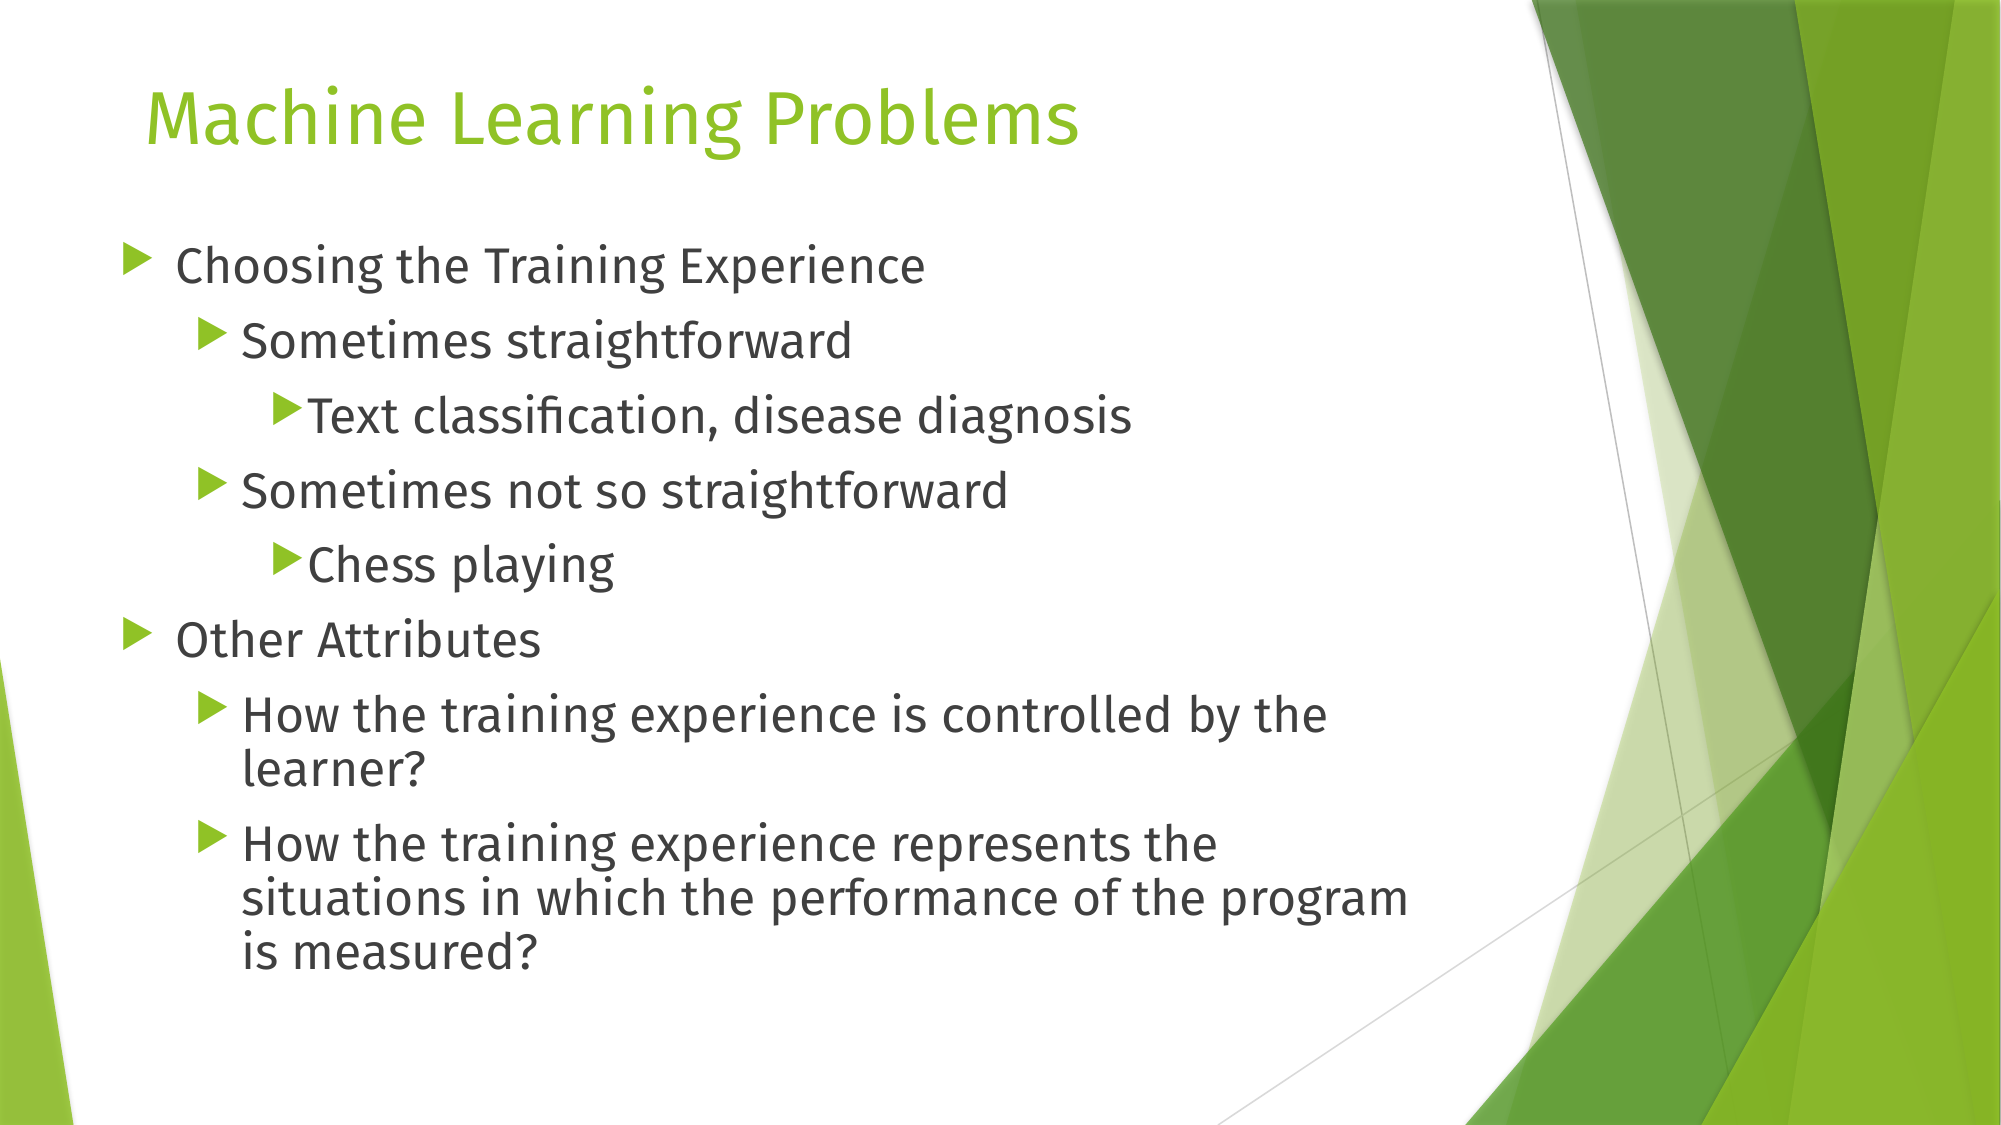

# Machine Learning Problems
Choosing the Training Experience
Sometimes straightforward
Text classification, disease diagnosis
Sometimes not so straightforward
Chess playing
Other Attributes
How the training experience is controlled by the learner?
How the training experience represents the situations in which the performance of the program is measured?